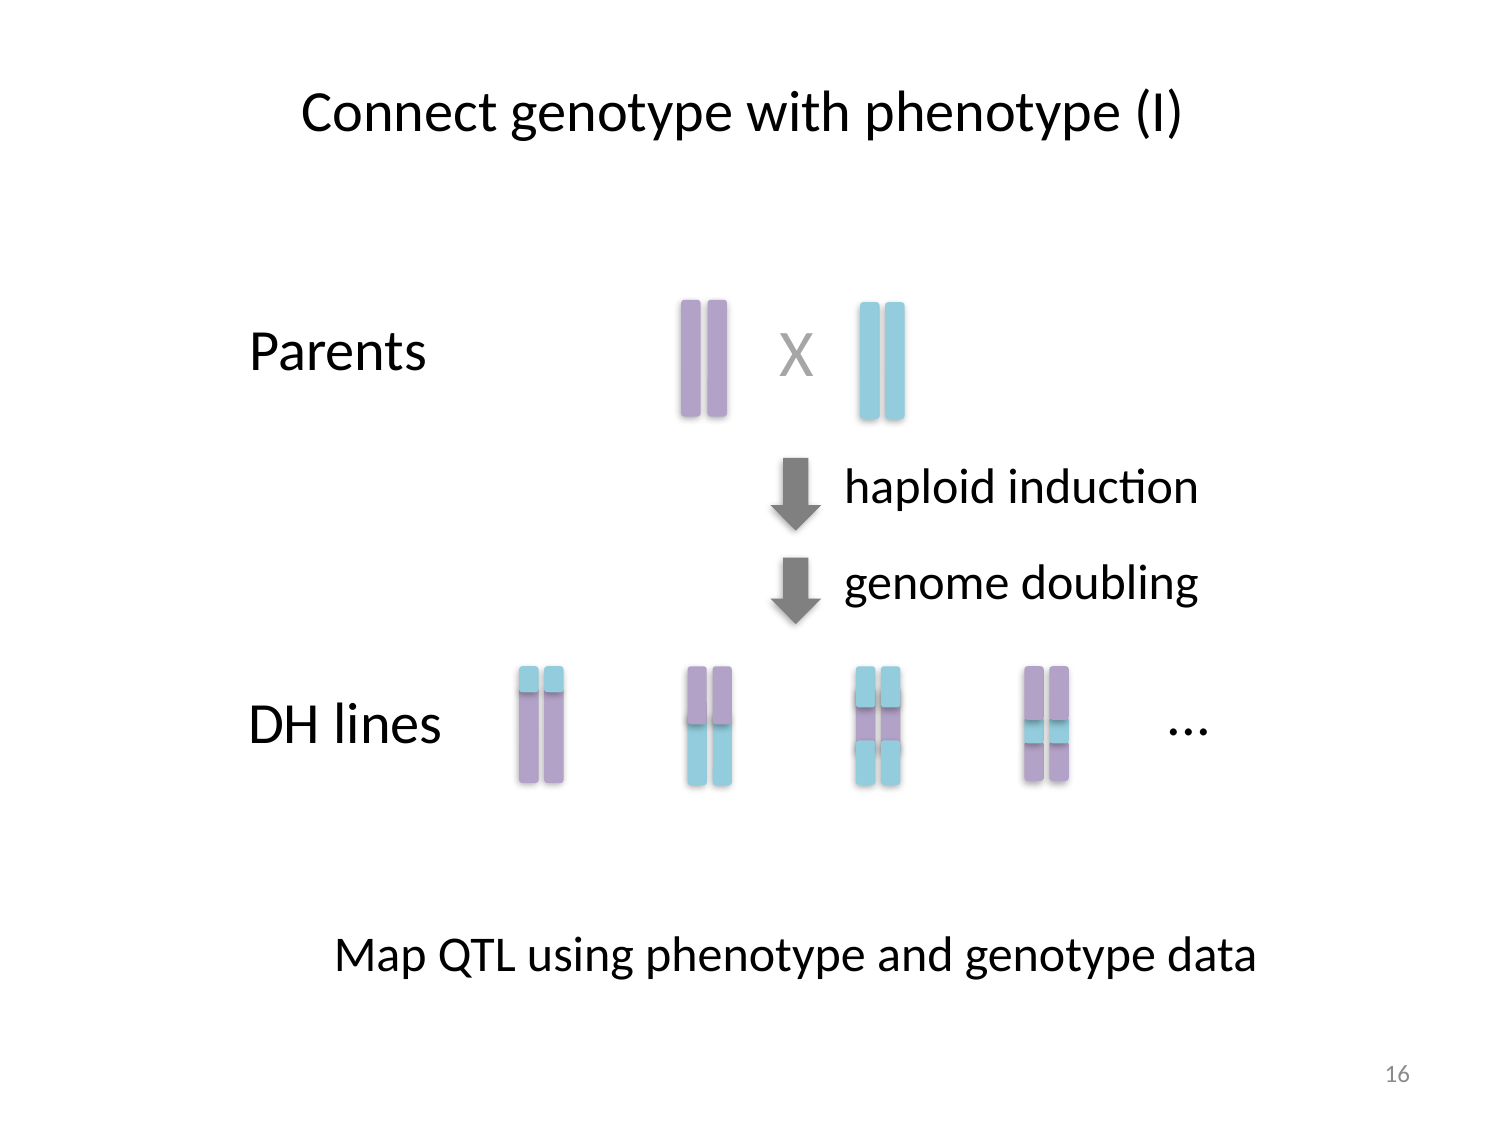

# Connect genotype with phenotype (I)
X
Parents

haploid induction

genome doubling

...
DH lines
Map QTL using phenotype and genotype data
16